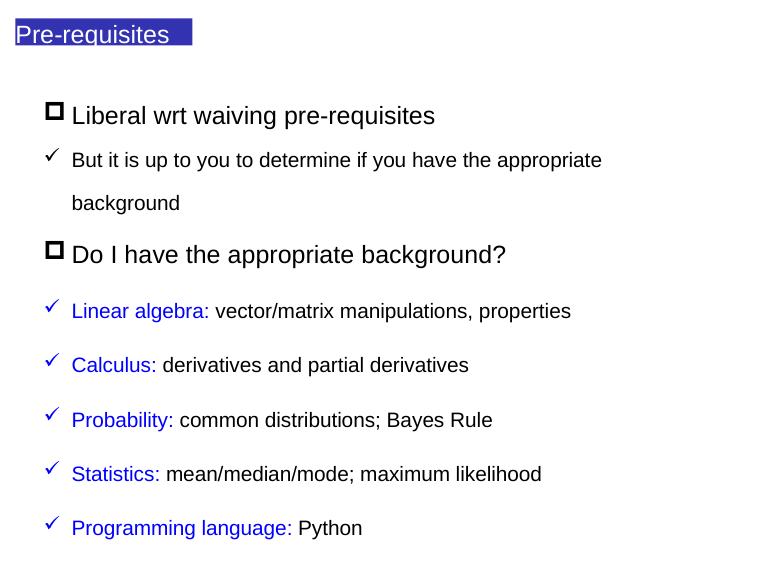

Pre-requisites
Liberal wrt waiving pre-requisites
But it is up to you to determine if you have the appropriate background
Do I have the appropriate background?
Linear algebra: vector/matrix manipulations, properties
Calculus: derivatives and partial derivatives
Probability: common distributions; Bayes Rule
Statistics: mean/median/mode; maximum likelihood
Programming language: Python